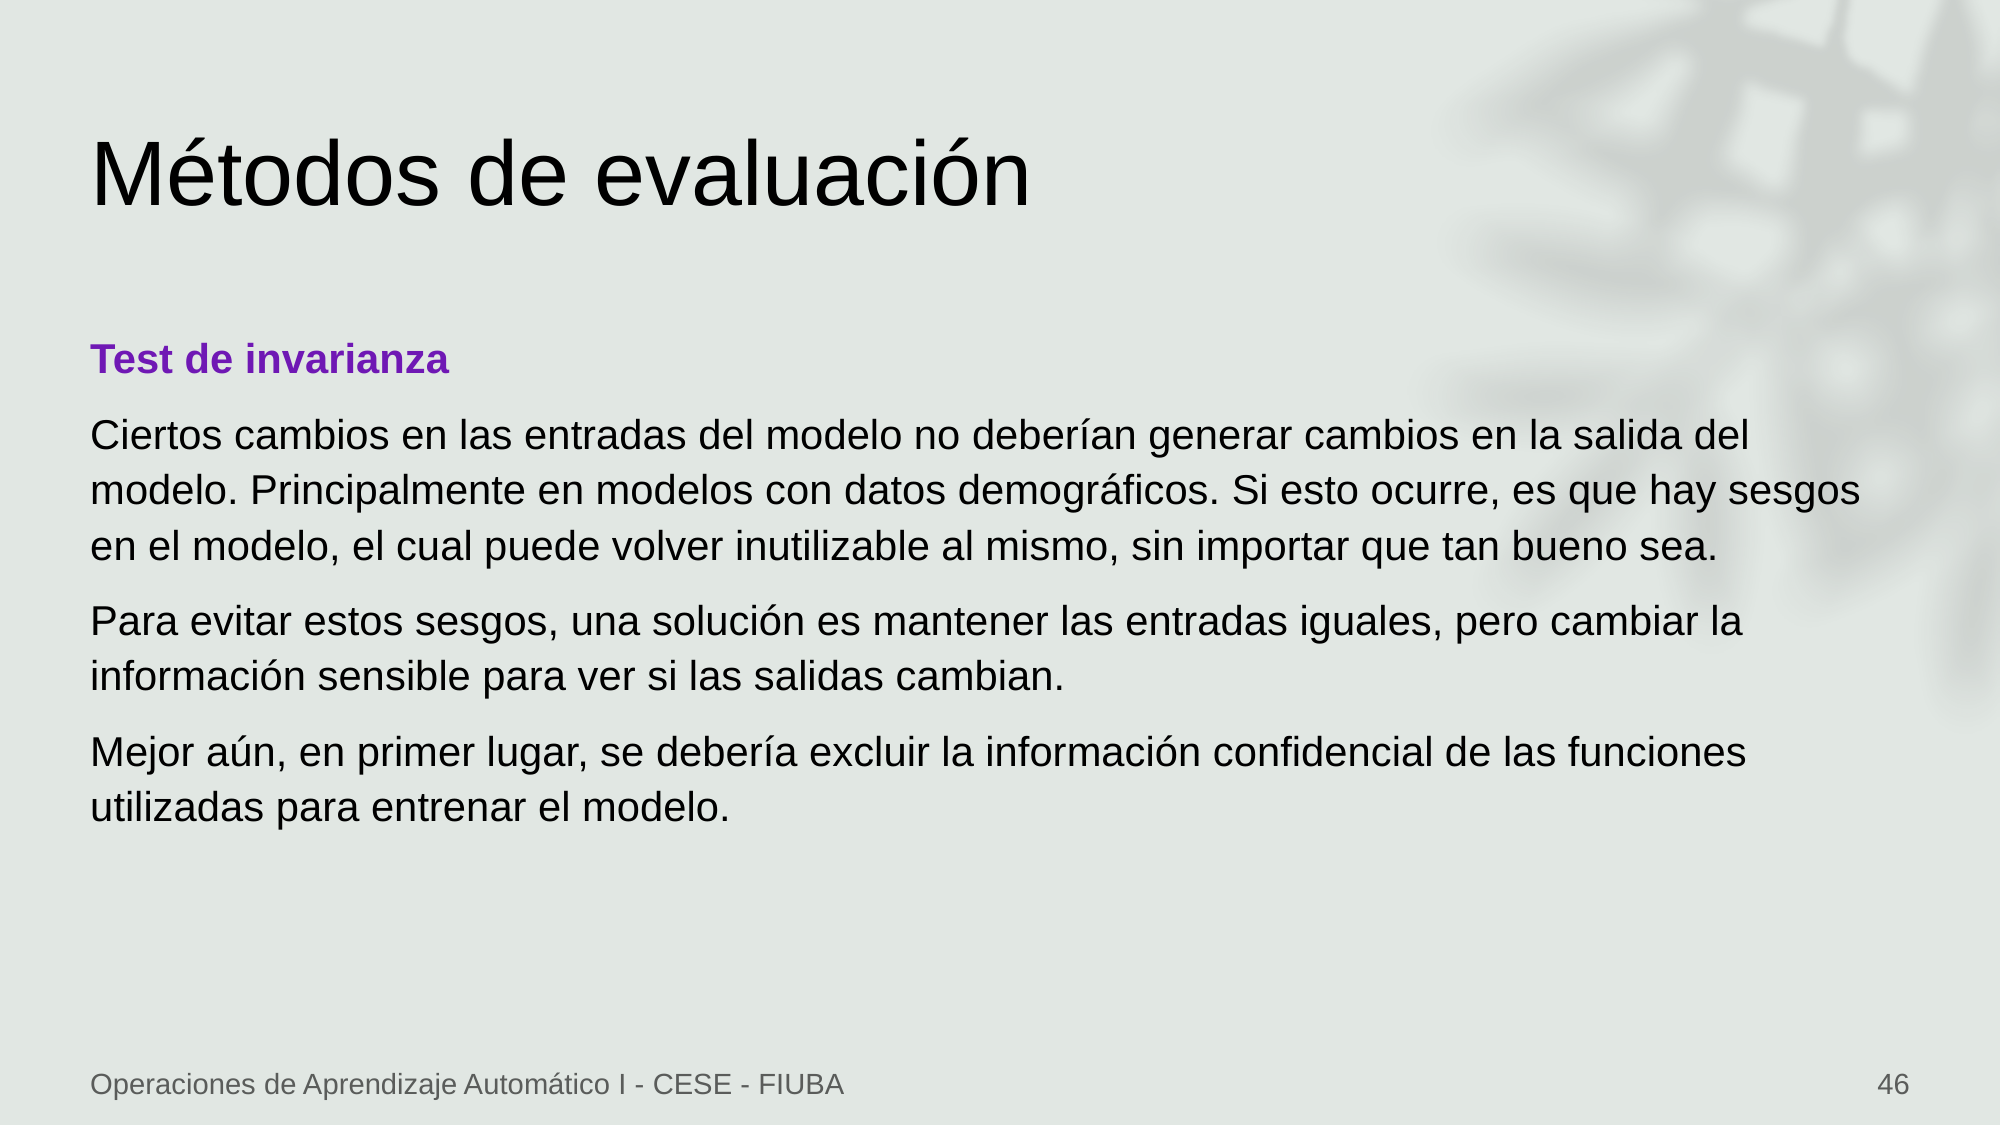

# Métodos de evaluación
Test de invarianza
Ciertos cambios en las entradas del modelo no deberían generar cambios en la salida del modelo. Principalmente en modelos con datos demográficos. Si esto ocurre, es que hay sesgos en el modelo, el cual puede volver inutilizable al mismo, sin importar que tan bueno sea.
Para evitar estos sesgos, una solución es mantener las entradas iguales, pero cambiar la información sensible para ver si las salidas cambian.
Mejor aún, en primer lugar, se debería excluir la información confidencial de las funciones utilizadas para entrenar el modelo.

Operaciones de Aprendizaje Automático I - CESE - FIUBA
46